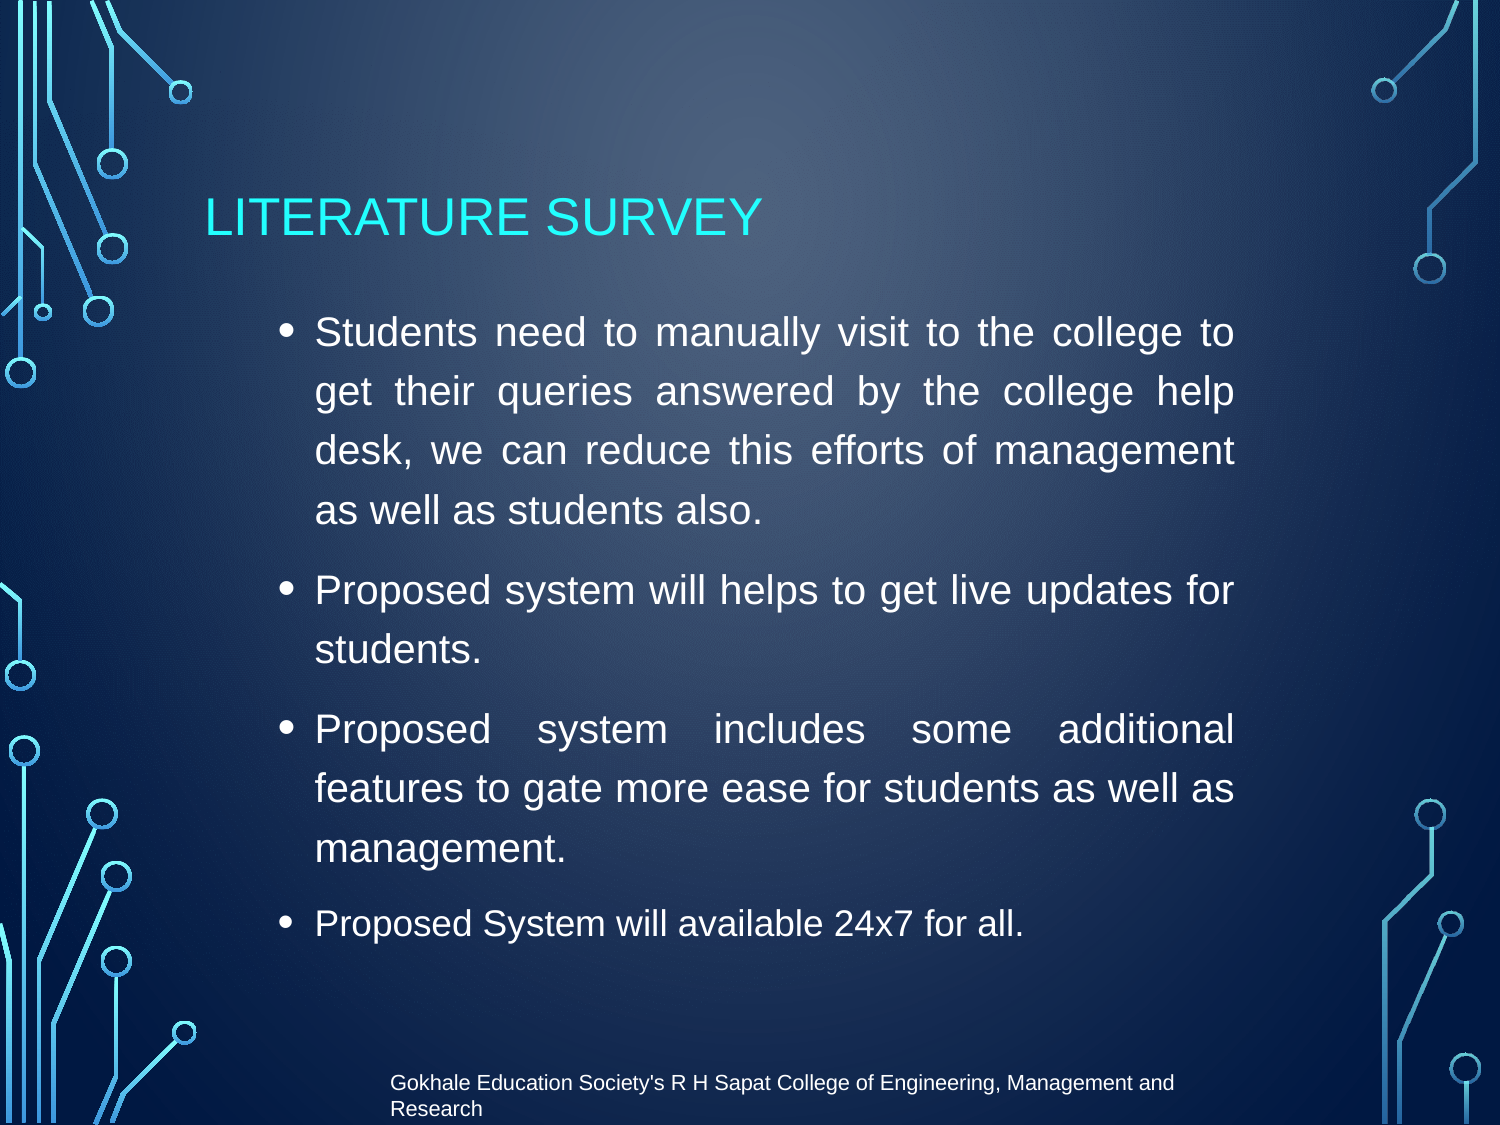

# Literature Survey
Students need to manually visit to the college to get their queries answered by the college help desk, we can reduce this efforts of management as well as students also.
Proposed system will helps to get live updates for students.
Proposed system includes some additional features to gate more ease for students as well as management.
Proposed System will available 24x7 for all.
Gokhale Education Society's R H Sapat College of Engineering, Management and Research